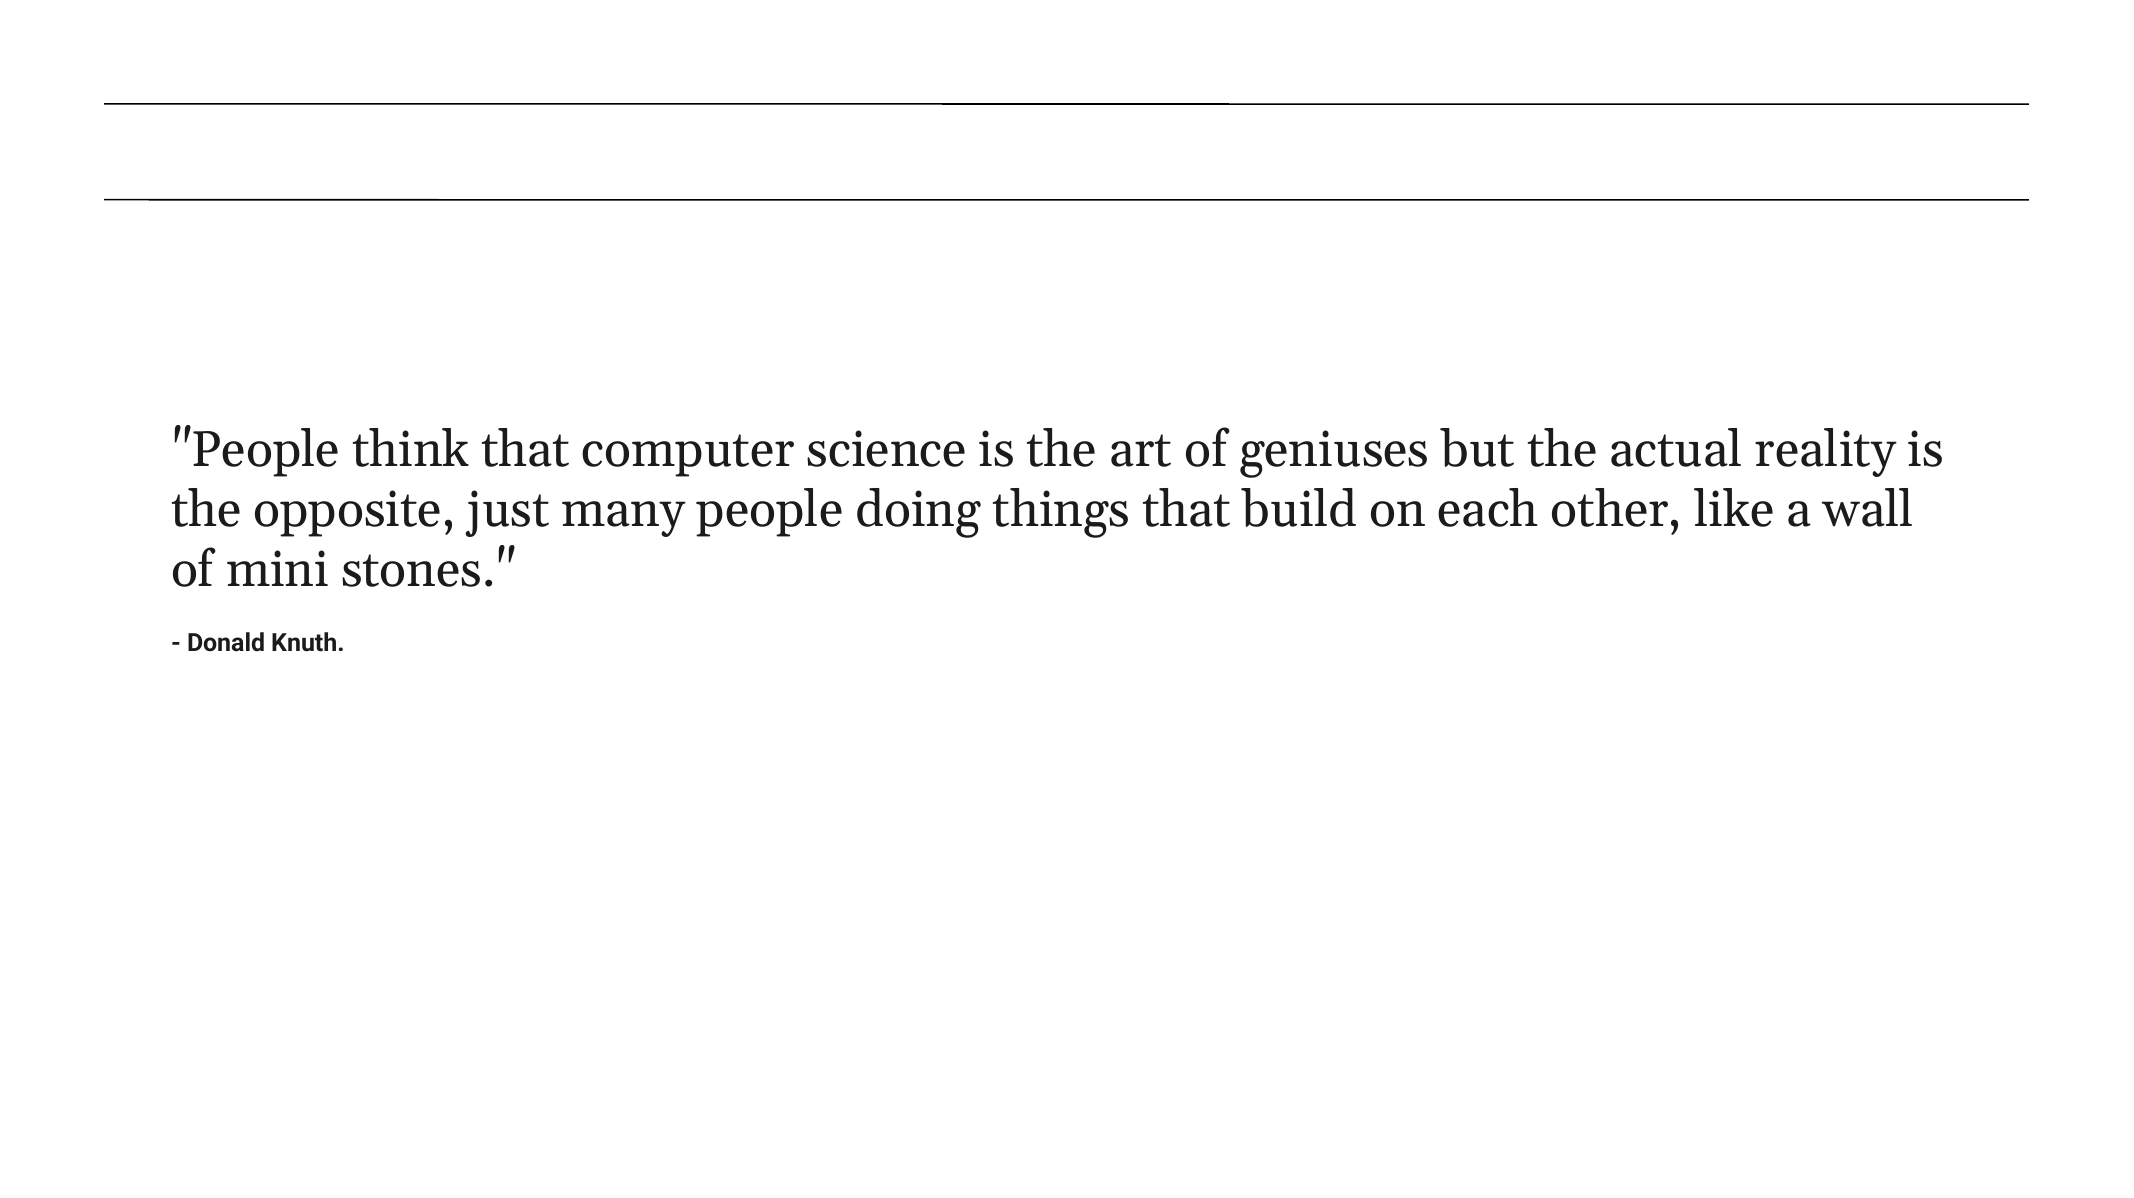

"People think that computer science is the art of geniuses but the actual reality is the opposite, just many people doing things that build on each other, like a wall of mini stones."

- Donald Knuth.